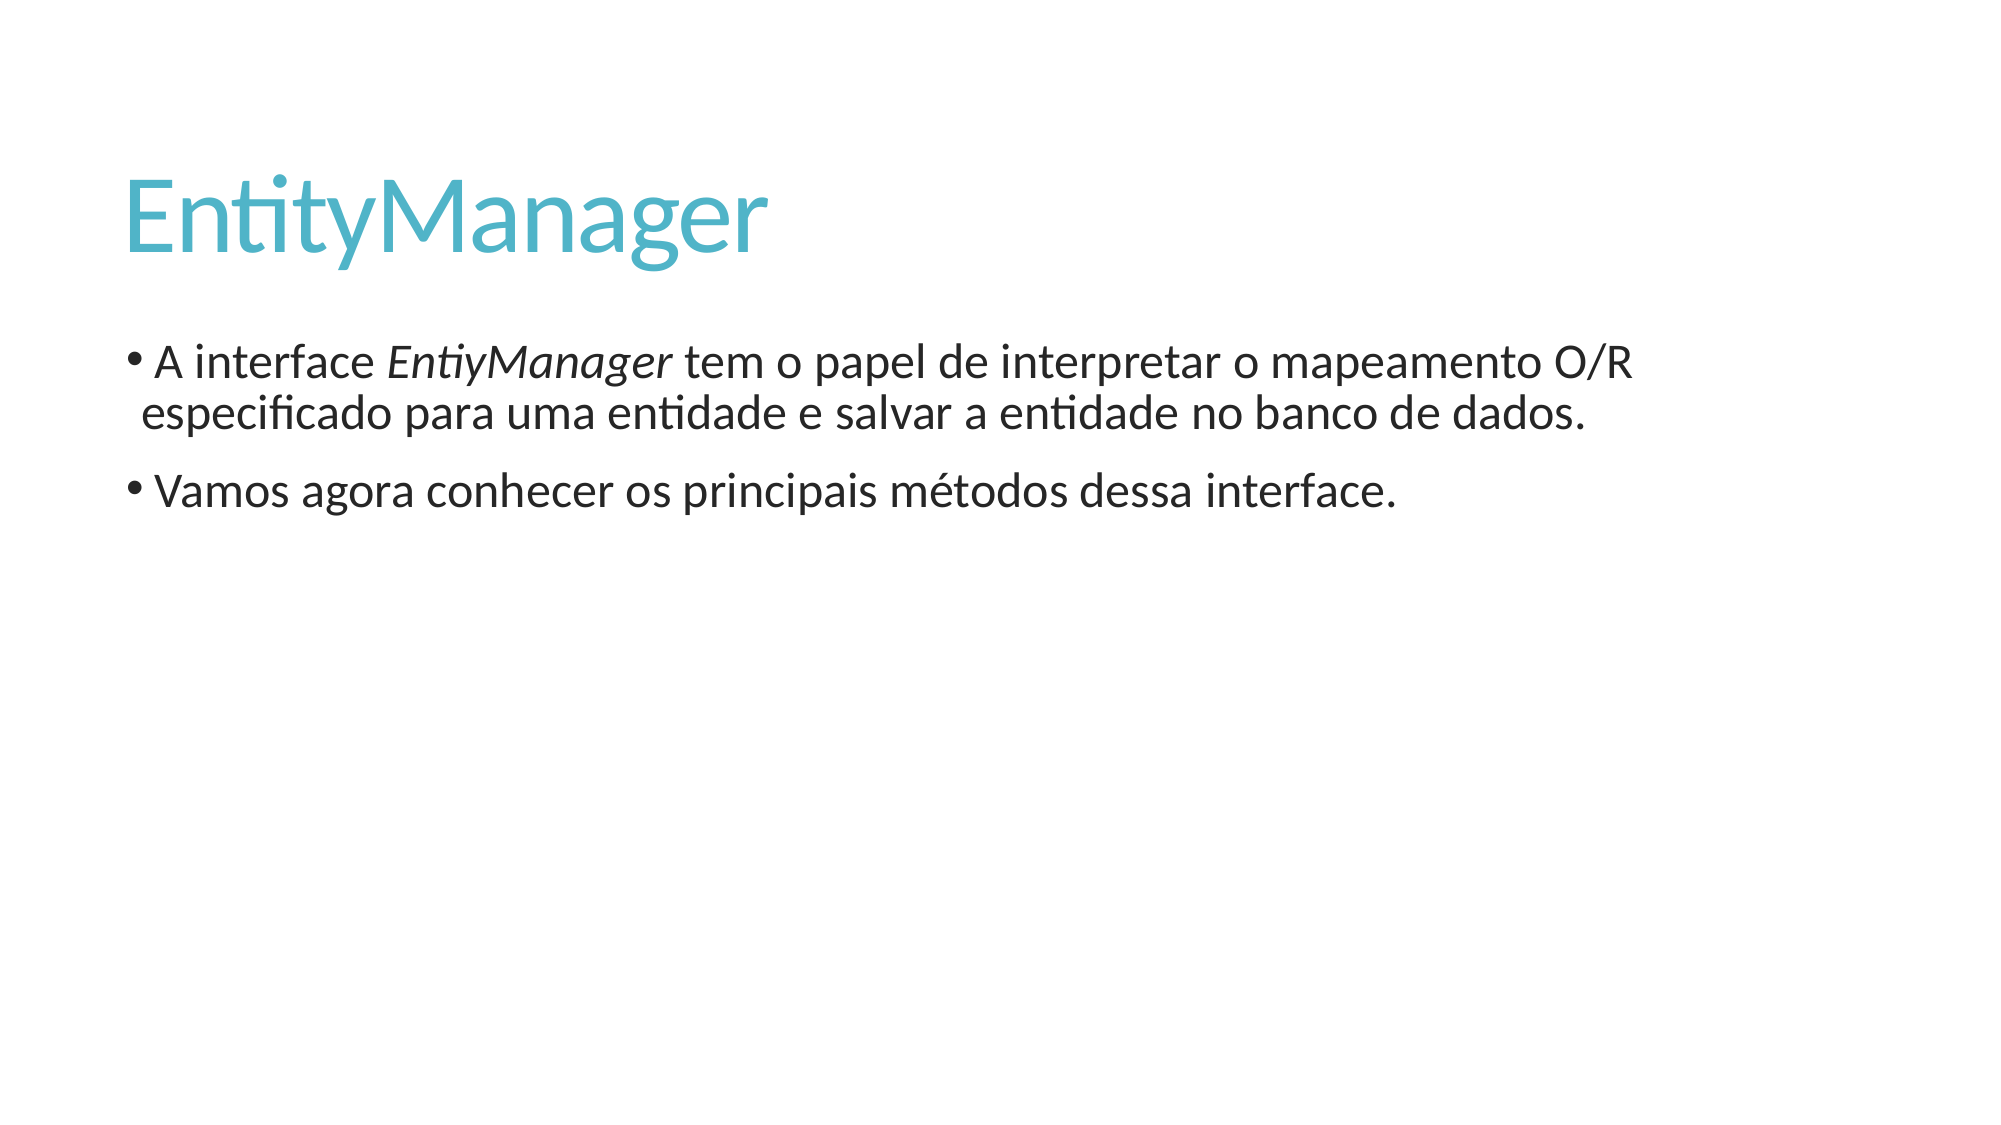

# EntityManager
 A interface EntiyManager tem o papel de interpretar o mapeamento O/R especificado para uma entidade e salvar a entidade no banco de dados.
 Vamos agora conhecer os principais métodos dessa interface.